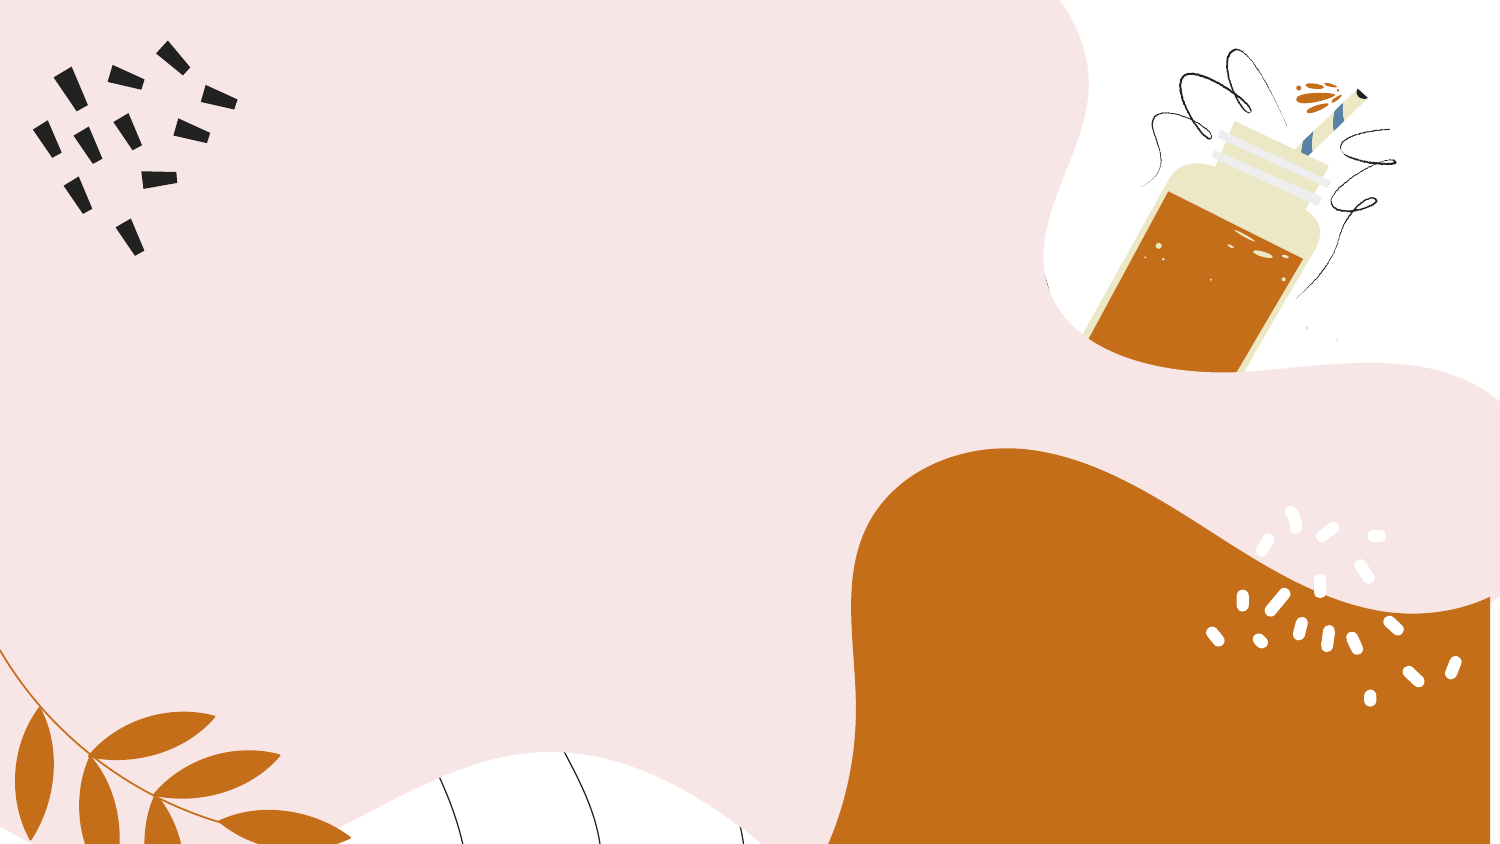

# Quá trình làm sản phẩm

02